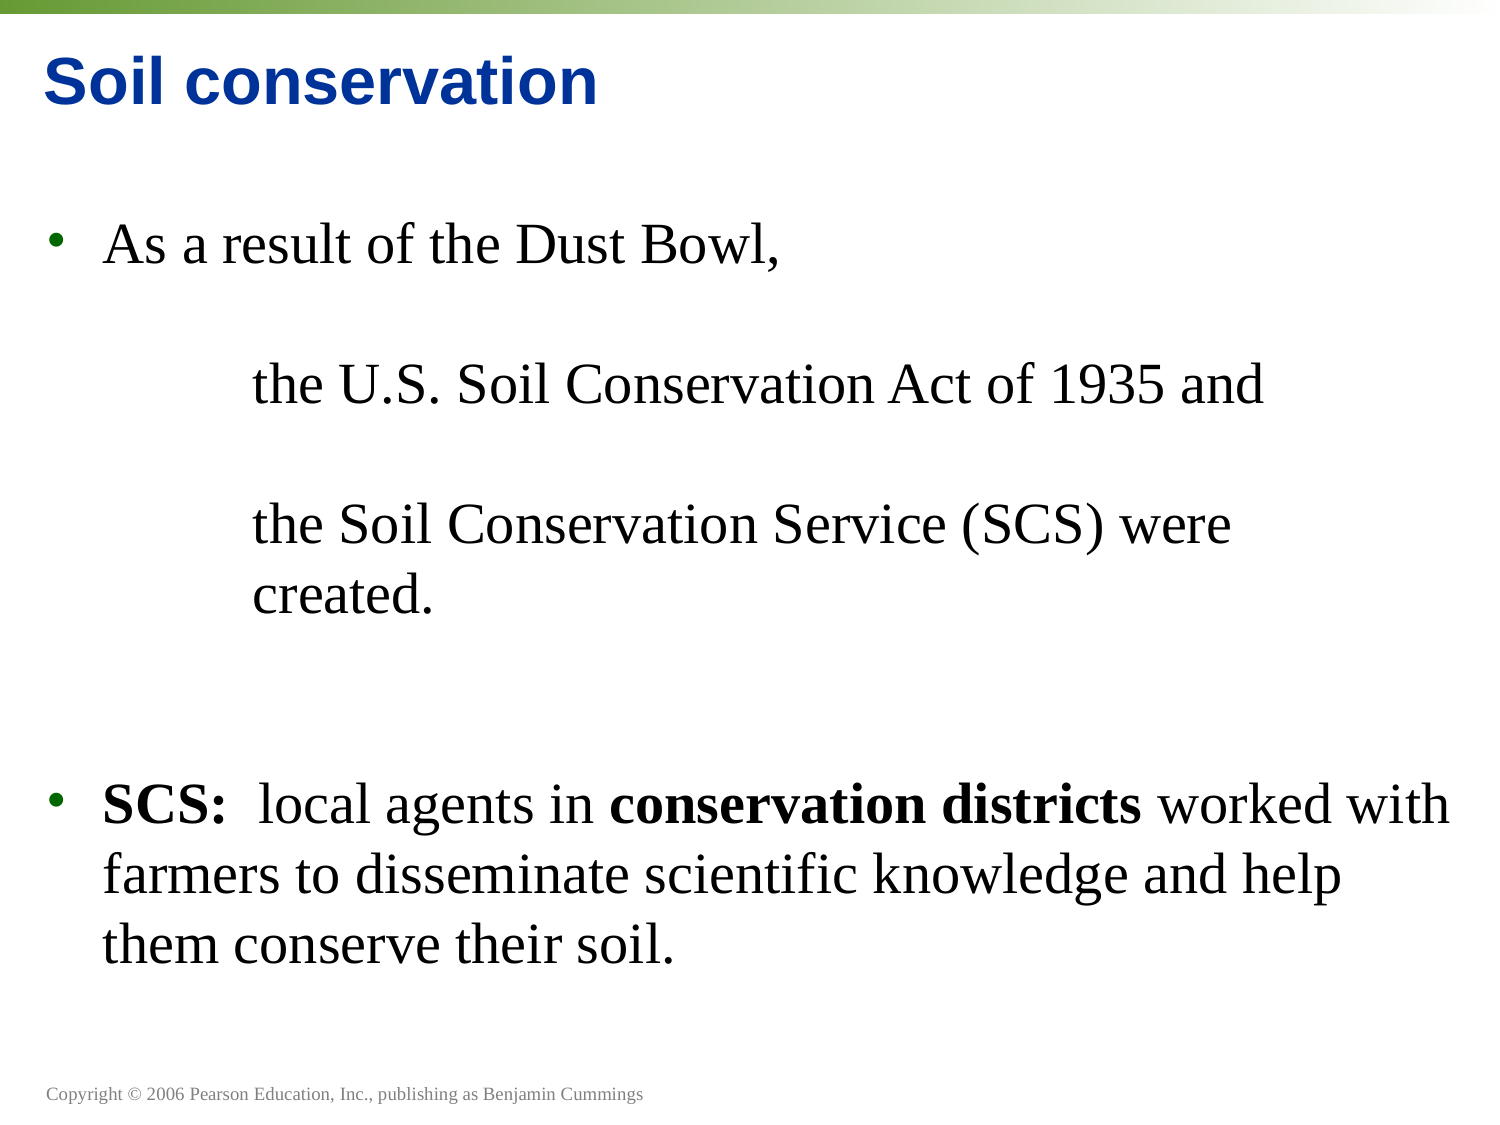

# Soil conservation
As a result of the Dust Bowl,

		the U.S. Soil Conservation Act of 1935 and

		the Soil Conservation Service (SCS) were
	created.

SCS:  local agents in conservation districts worked with farmers to disseminate scientific knowledge and help them conserve their soil.